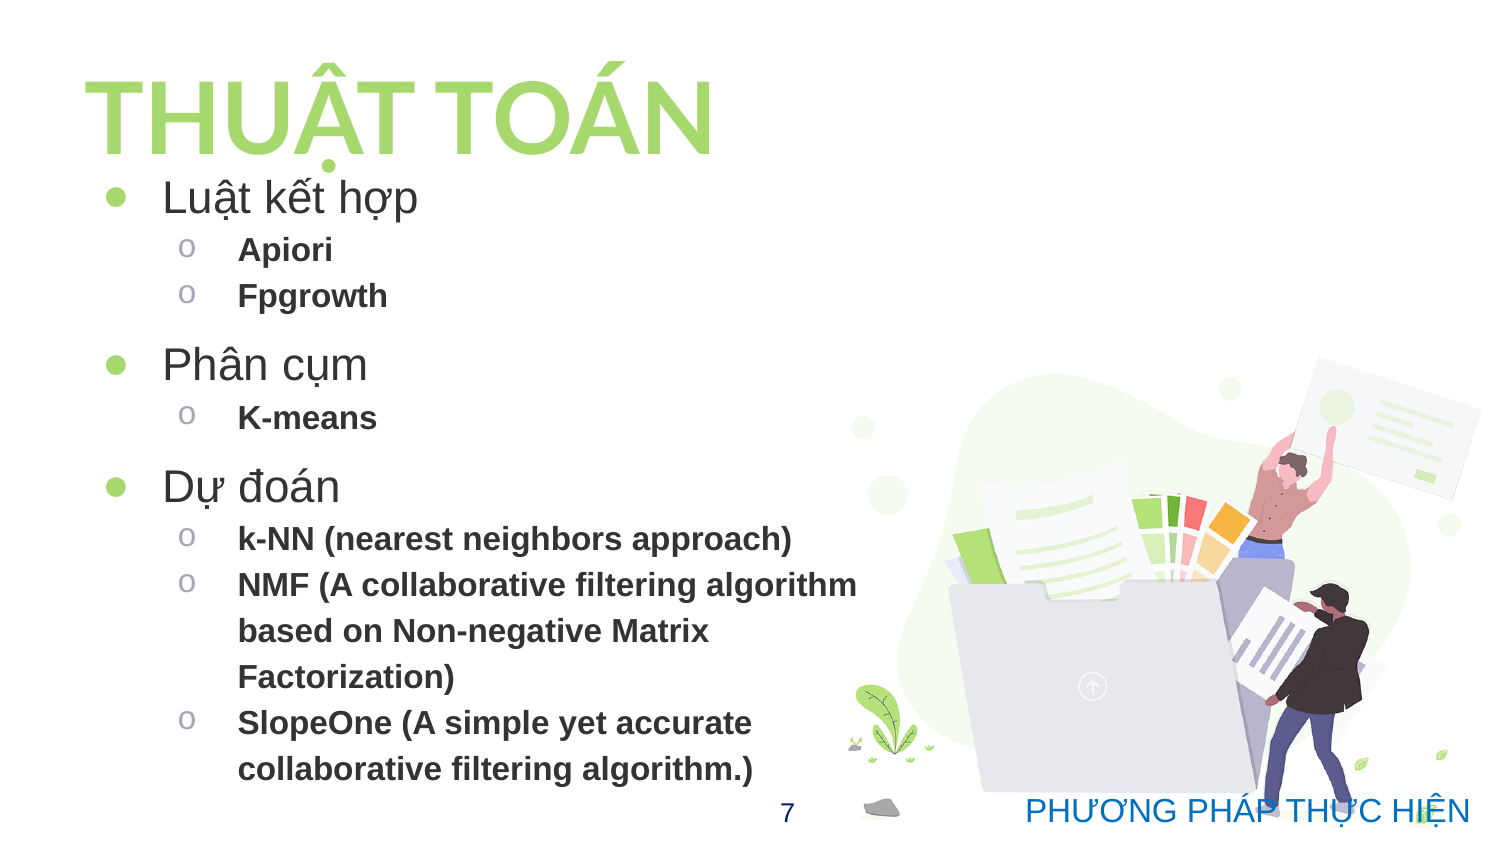

# THUẬT TOÁN
Luật kết hợp
Apiori
Fpgrowth
Phân cụm
K-means
Dự đoán
k-NN (nearest neighbors approach)
NMF (A collaborative filtering algorithm based on Non-negative Matrix Factorization)
SlopeOne (A simple yet accurate collaborative filtering algorithm.)
PHƯƠNG PHÁP THỰC HIỆN
7